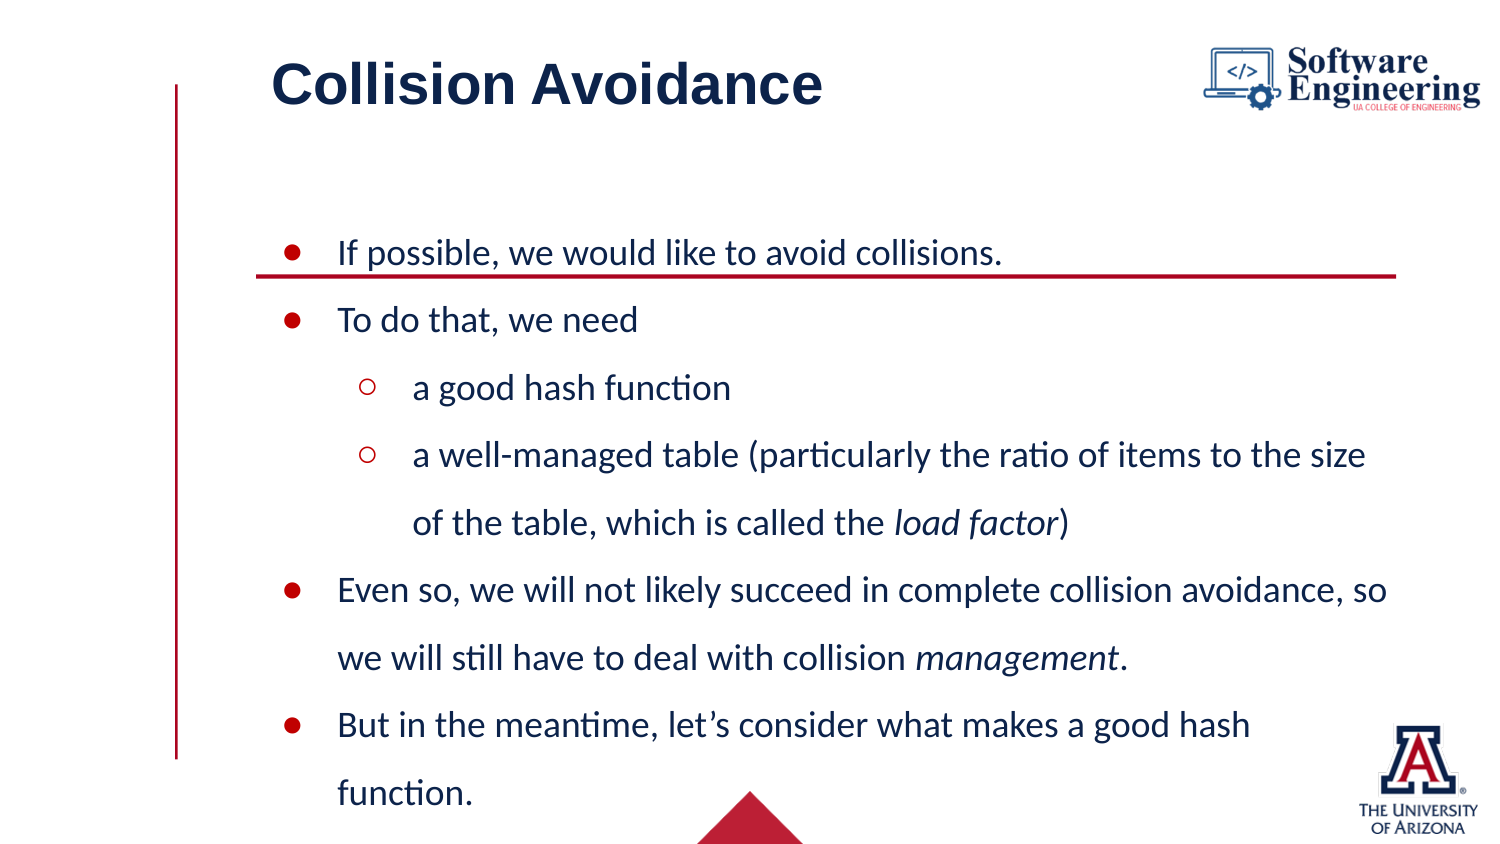

# Collision Avoidance
If possible, we would like to avoid collisions.
To do that, we need
a good hash function
a well-managed table (particularly the ratio of items to the size of the table, which is called the load factor)
Even so, we will not likely succeed in complete collision avoidance, so we will still have to deal with collision management.
But in the meantime, let’s consider what makes a good hash function.